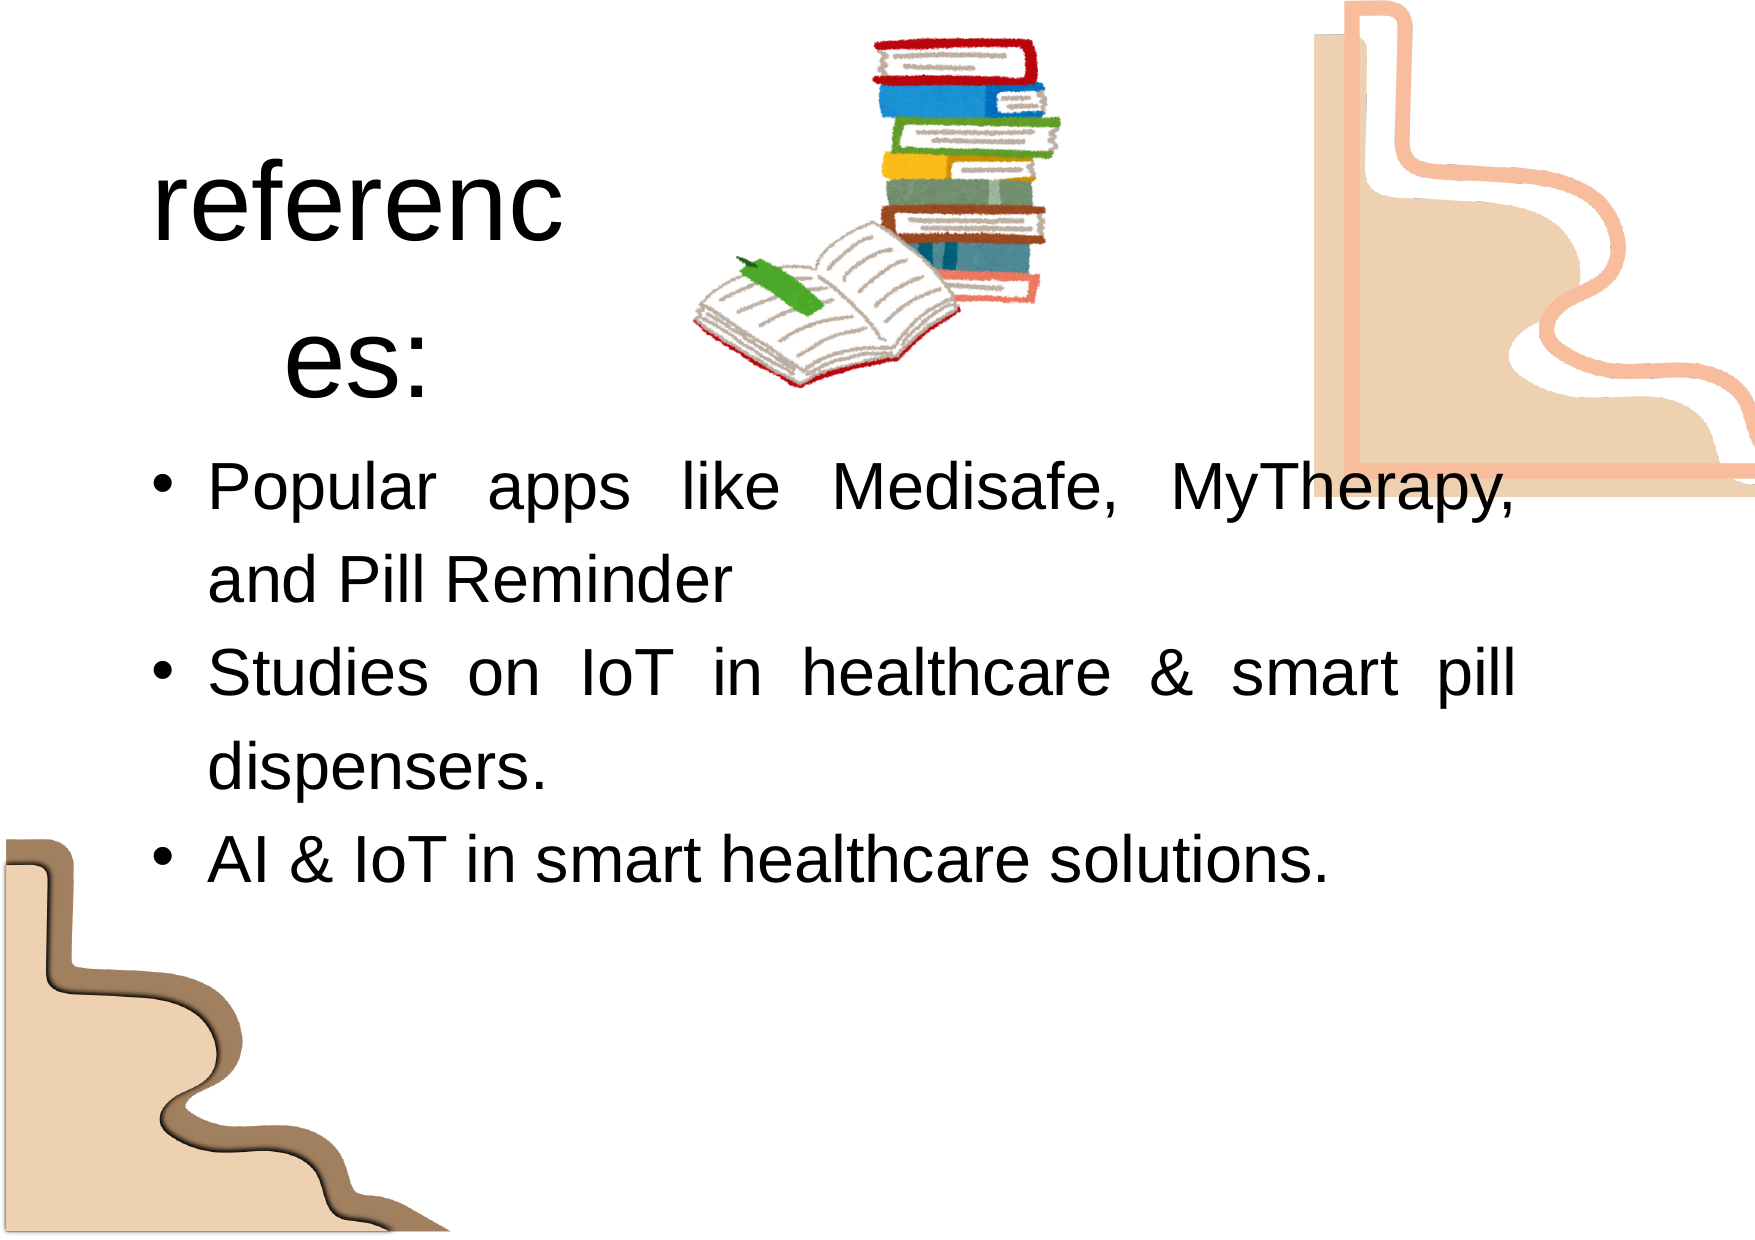

references:
Popular apps like Medisafe, MyTherapy, and Pill Reminder
Studies on IoT in healthcare & smart pill dispensers.
AI & IoT in smart healthcare solutions.